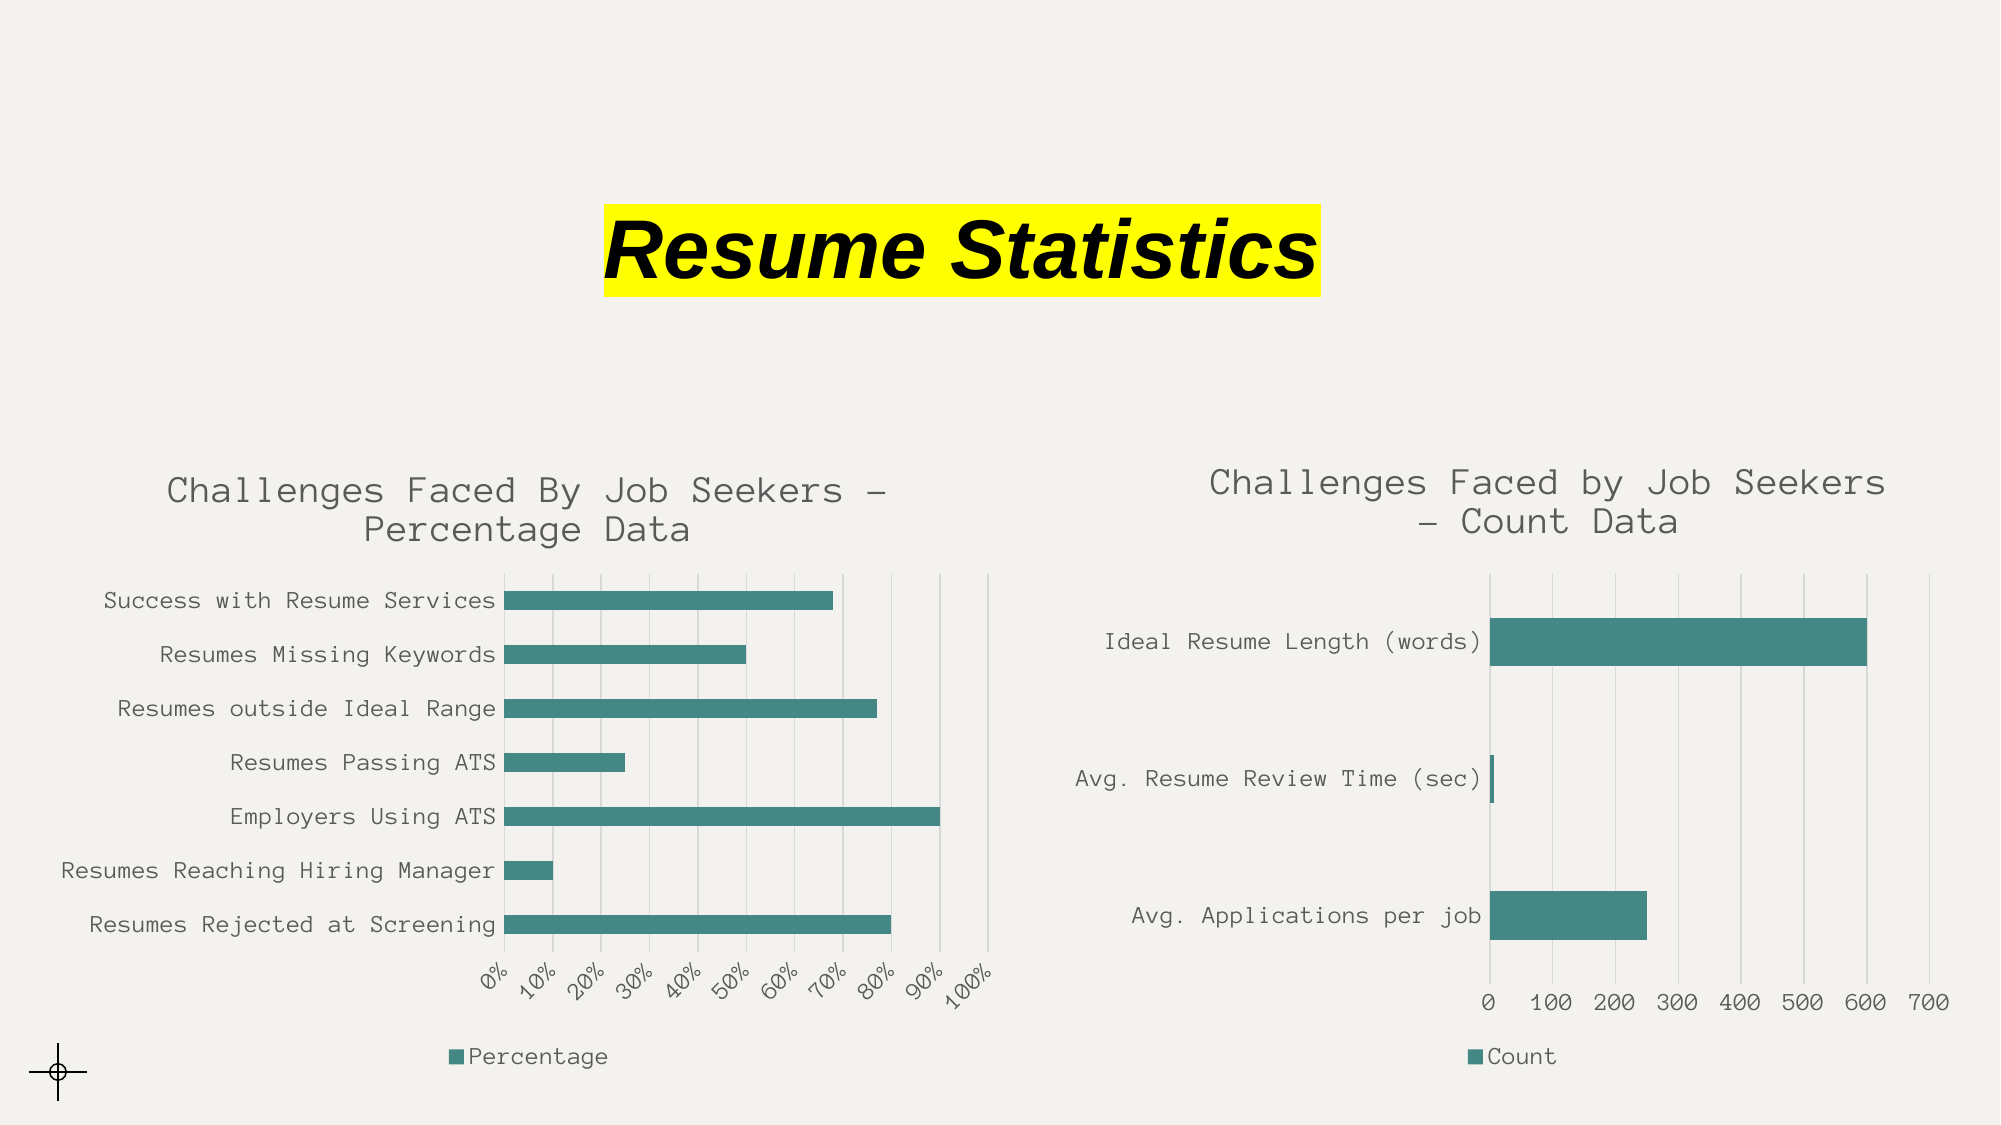

# Resume Statistics

### Chart: Challenges Faced by Job Seekers – Count Data

| Category | Count |
|---|---|
| Avg. Applications per job | 250.0 |
| Avg. Resume Review Time (sec) | 7.0 |
| Ideal Resume Length (words) | 600.0 |

### Chart: Challenges Faced By Job Seekers - Percentage Data

| Category | Percentage |
|---|---|
| Resumes Rejected at Screening | 0.8 |
| Resumes Reaching Hiring Manager | 0.1 |
| Employers Using ATS | 0.9 |
| Resumes Passing ATS | 0.25 |
| Resumes outside Ideal Range | 0.77 |
| Resumes Missing Keywords | 0.5 |
| Success with Resume Services | 0.68 |